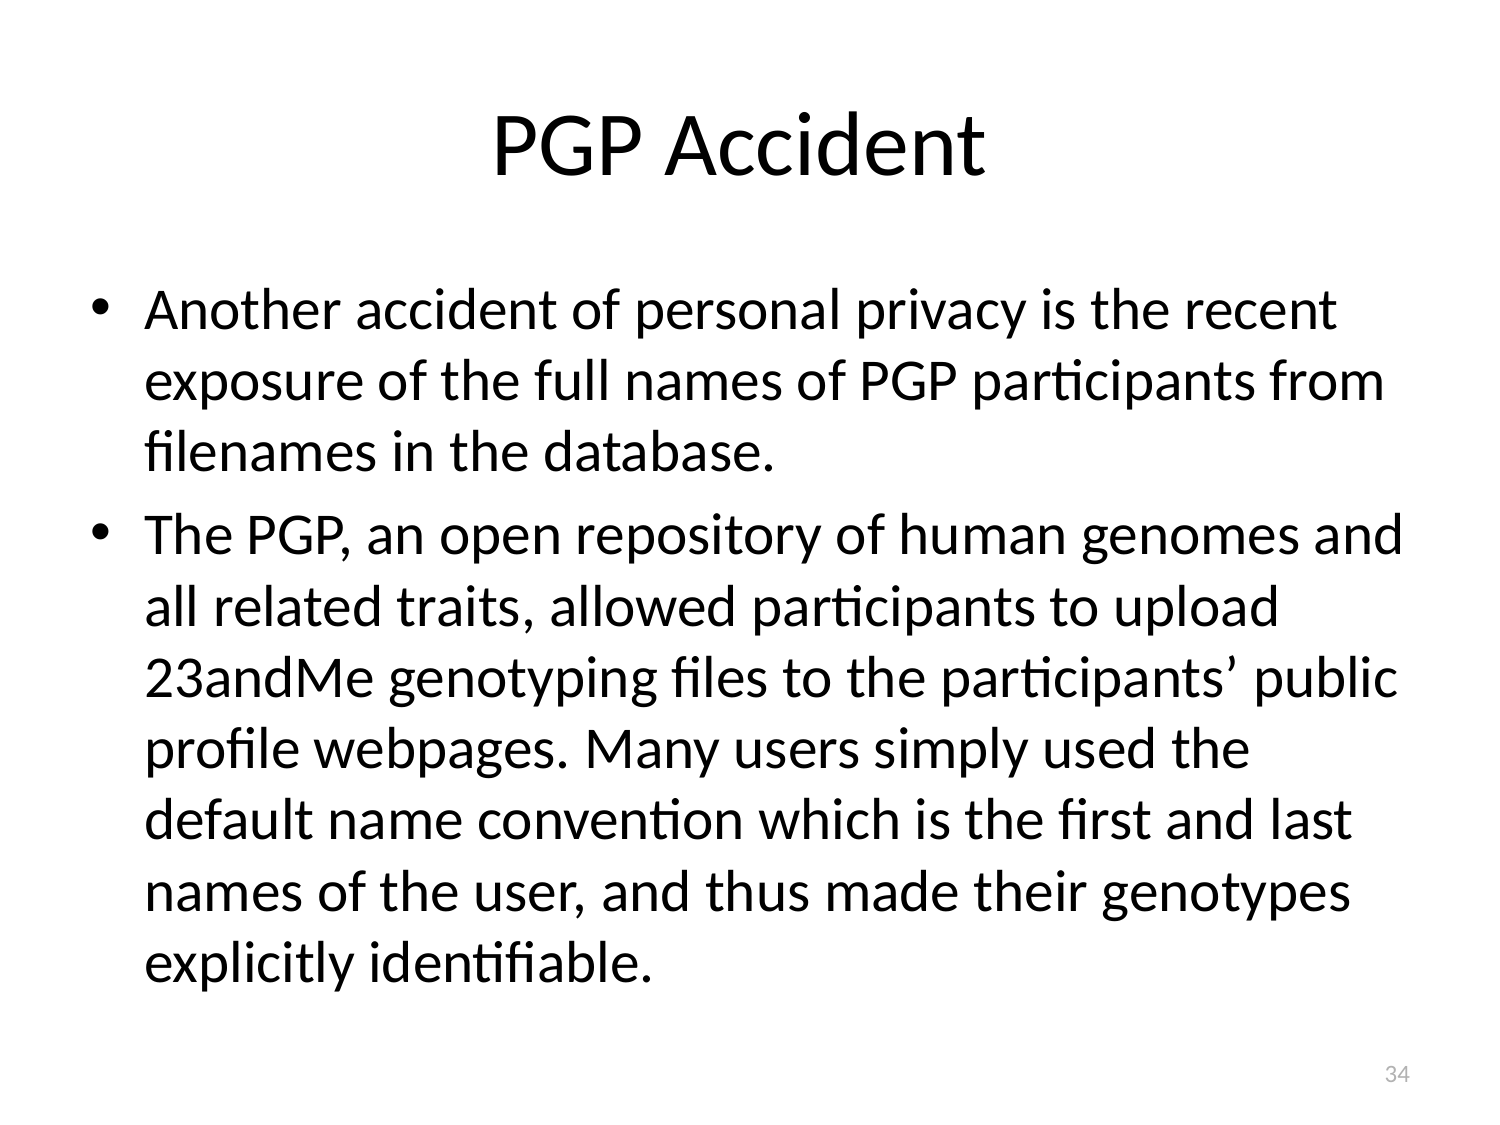

# PGP Accident
Another accident of personal privacy is the recent exposure of the full names of PGP participants from filenames in the database.
The PGP, an open repository of human genomes and all related traits, allowed participants to upload 23andMe genotyping files to the participants’ public profile webpages. Many users simply used the default name convention which is the first and last names of the user, and thus made their genotypes explicitly identifiable.
34